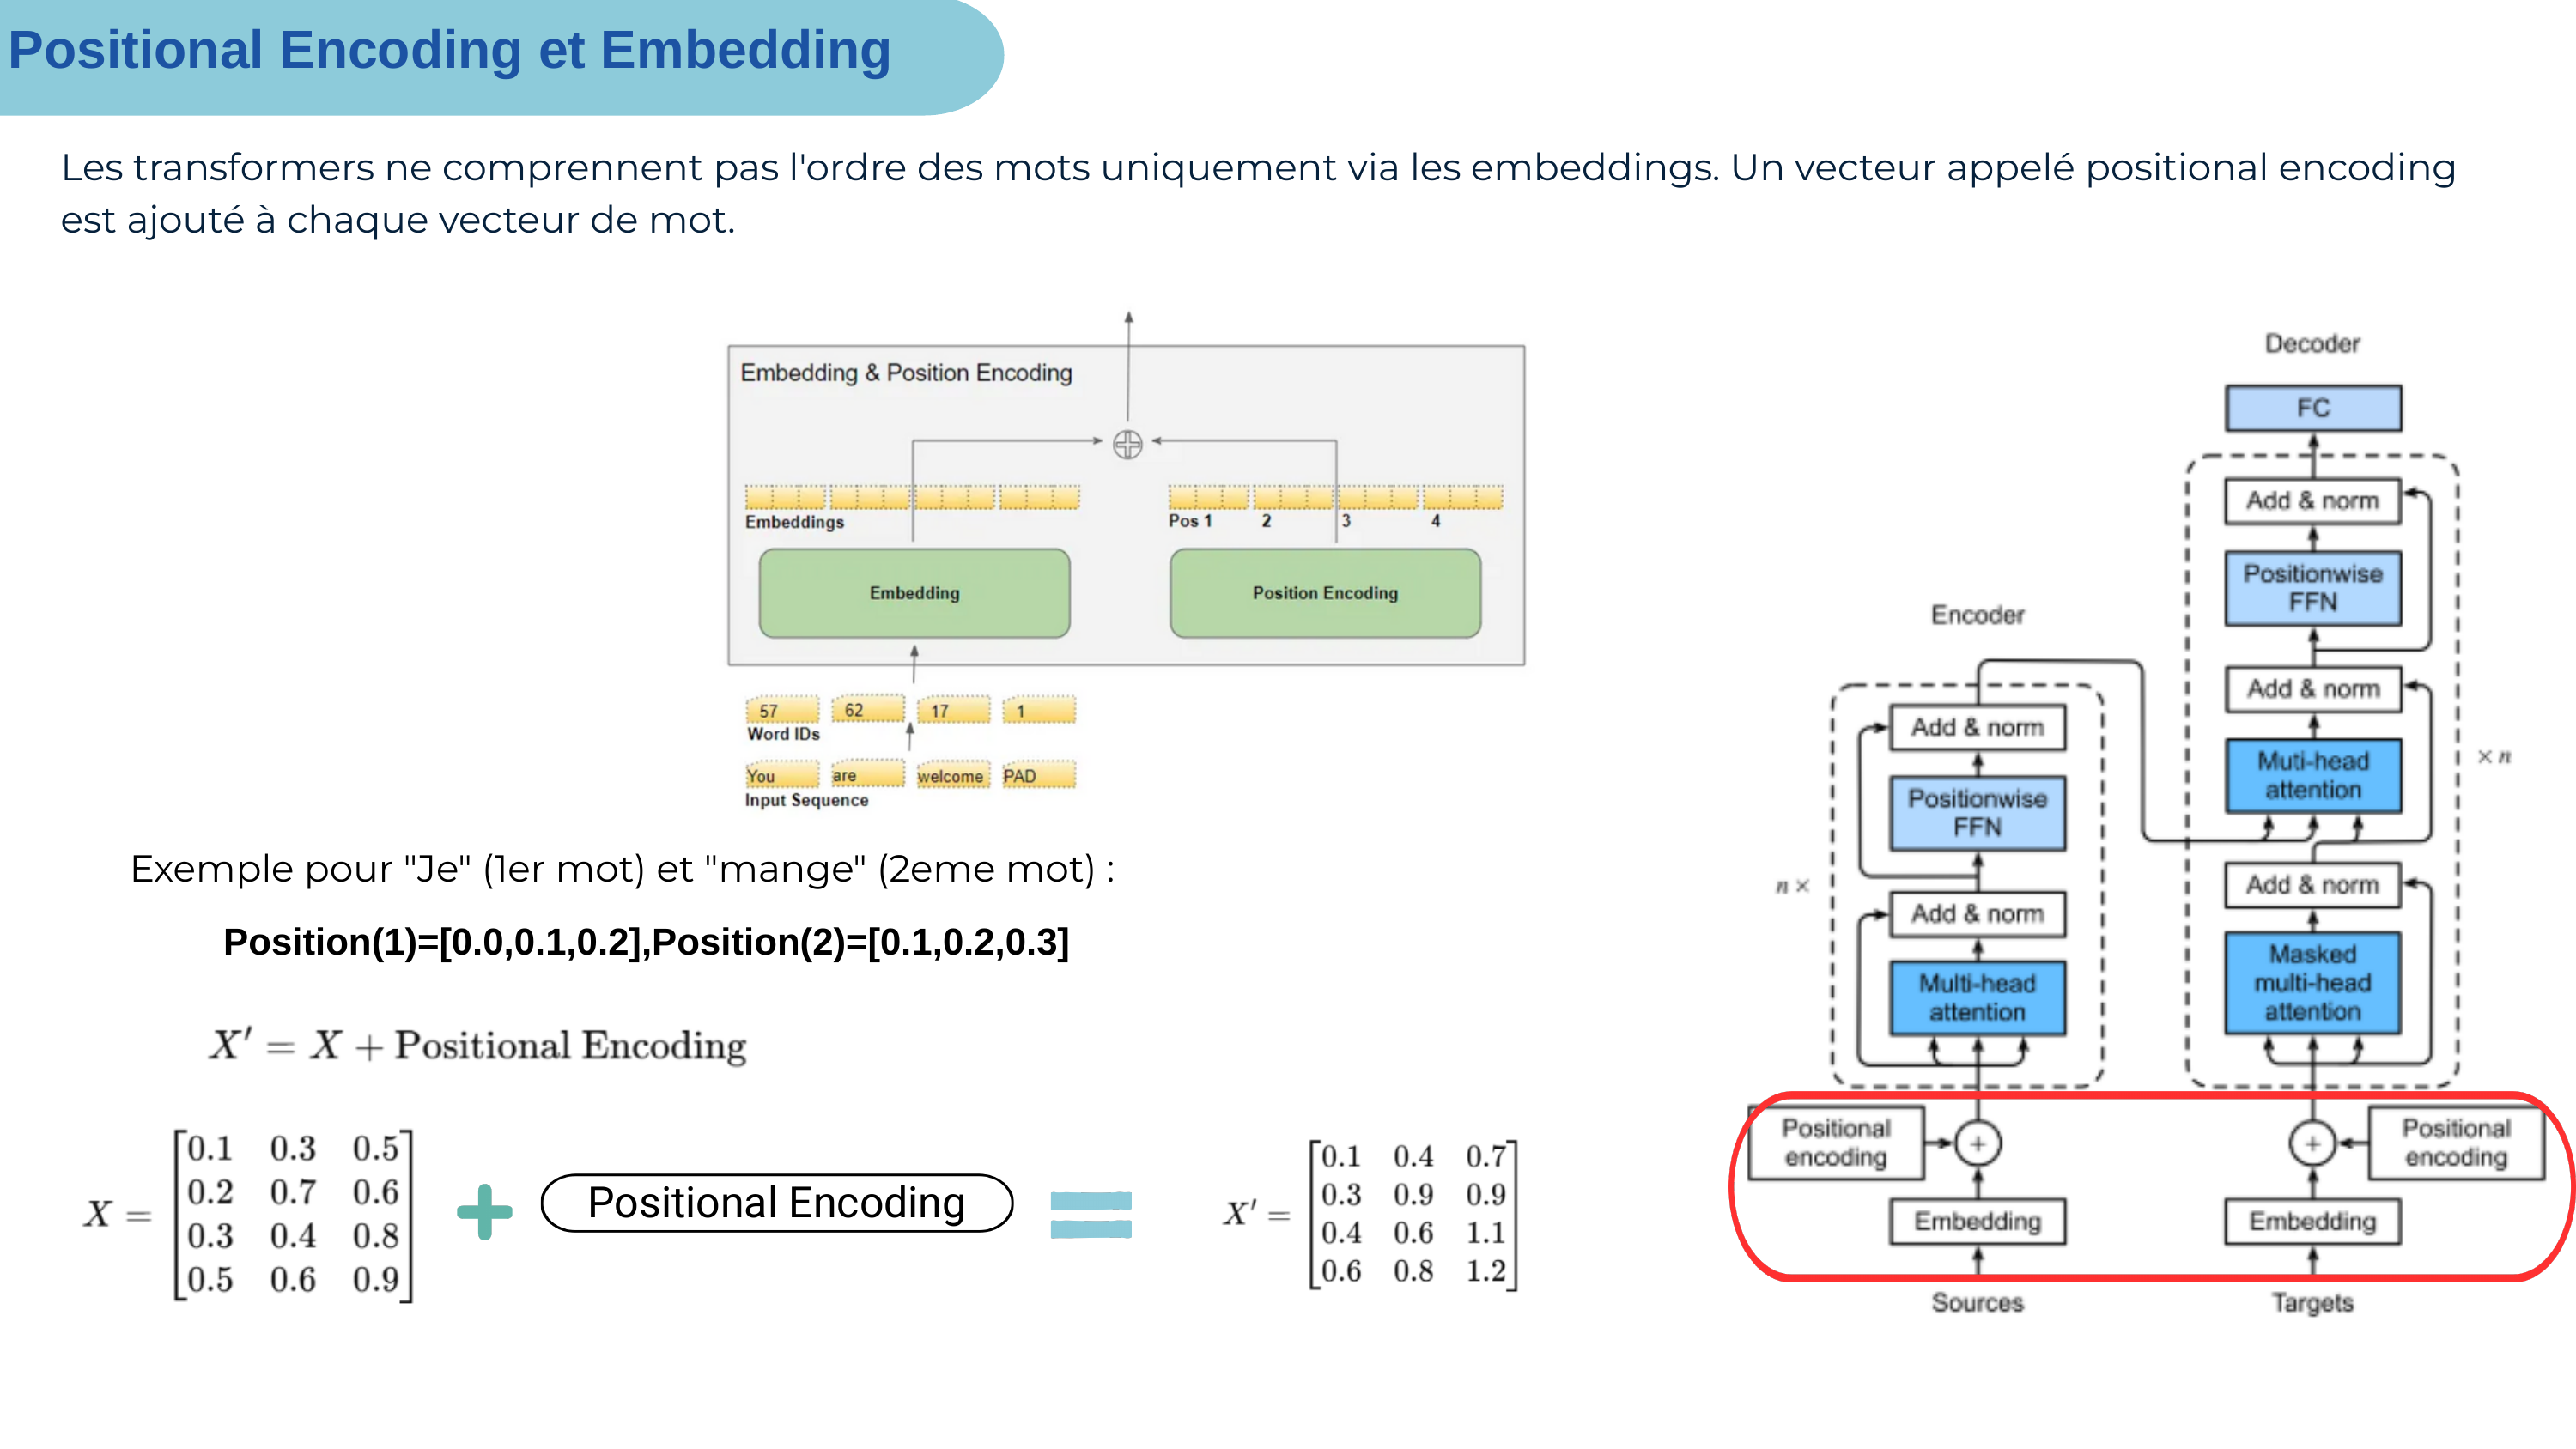

Positional Encoding et Embedding
Les transformers ne comprennent pas l'ordre des mots uniquement via les embeddings. Un vecteur appelé positional encoding est ajouté à chaque vecteur de mot.

Exemple pour "Je" (1er mot) et "mange" (2eme mot) :
Position(1)=[0.0,0.1,0.2],Position(2)=[0.1,0.2,0.3]

Positional Encoding